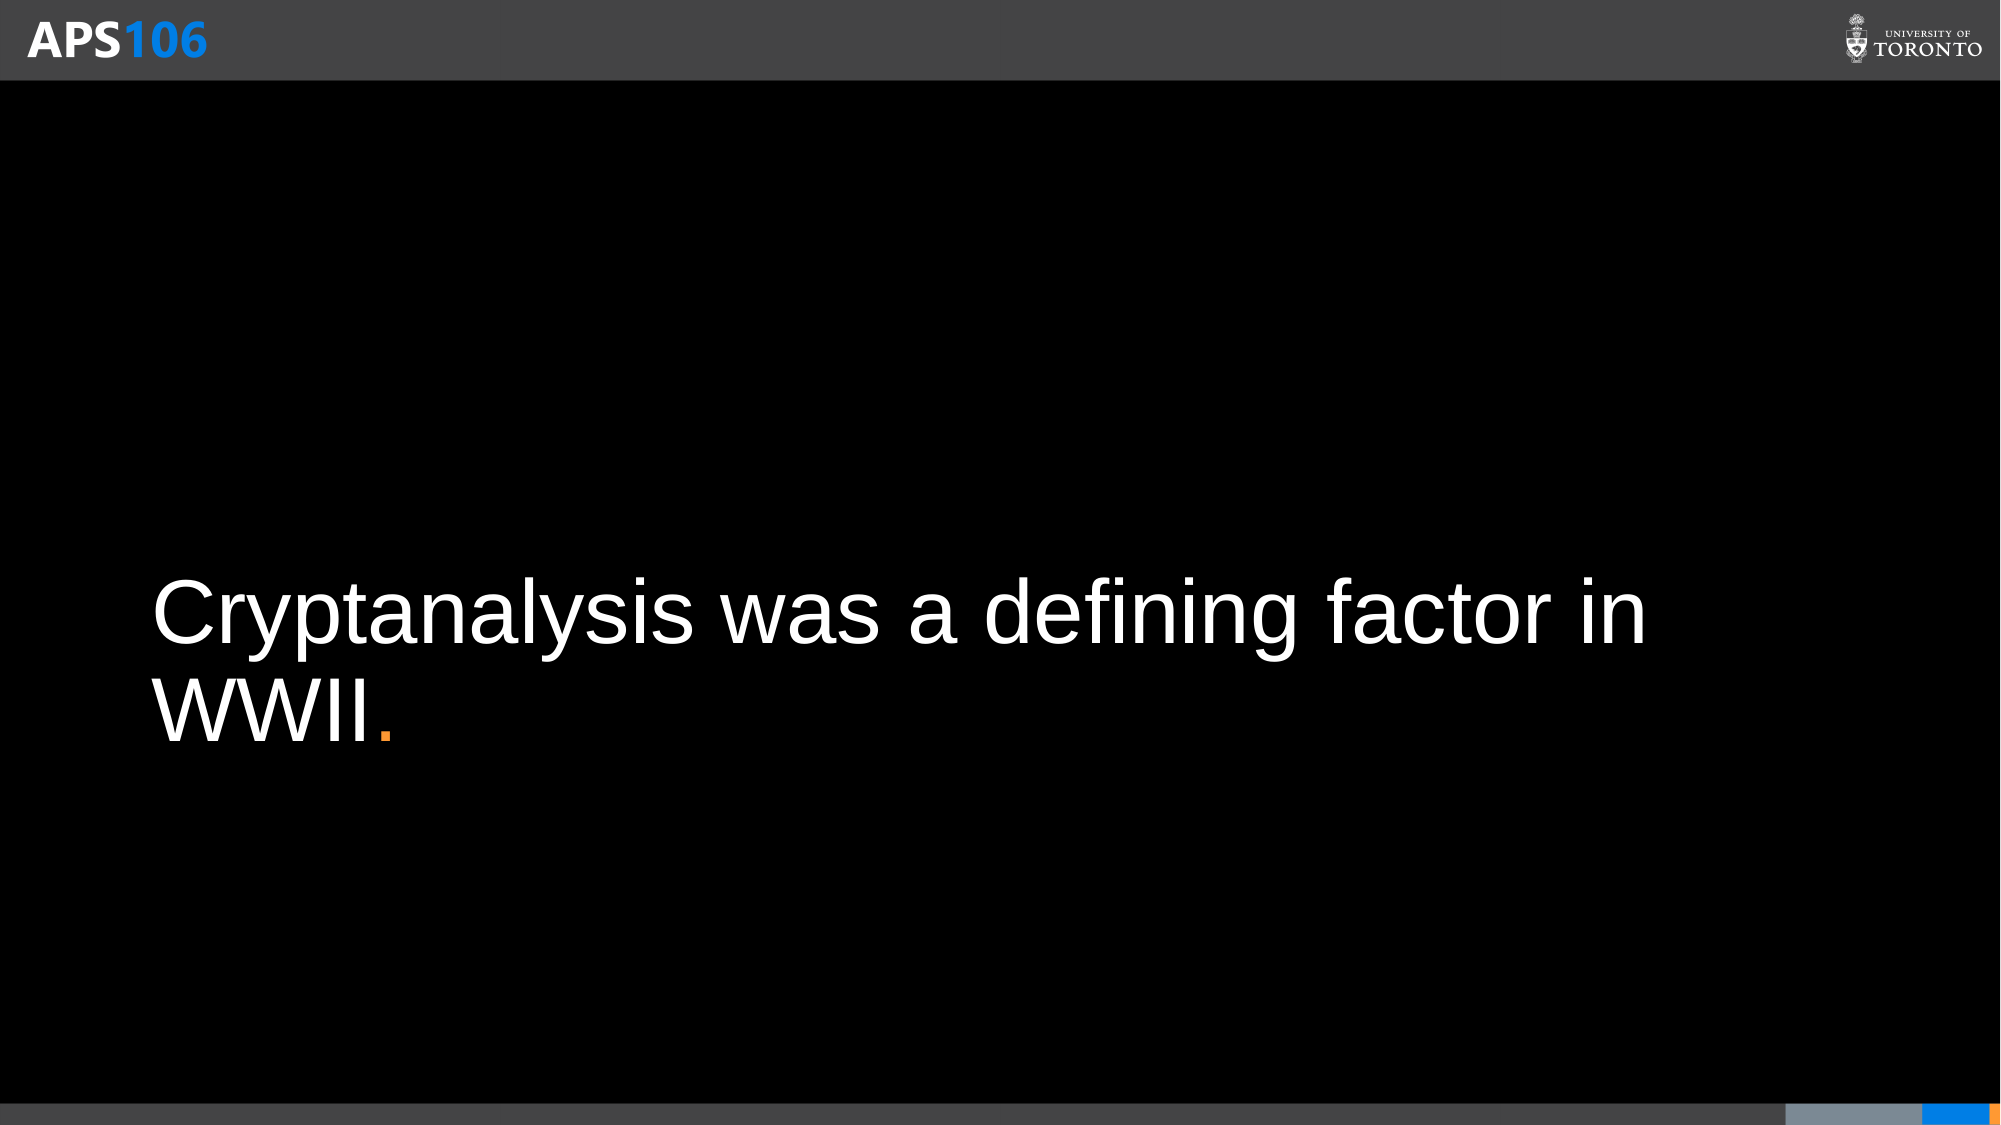

# Cryptanalysis was a defining factor in WWII.